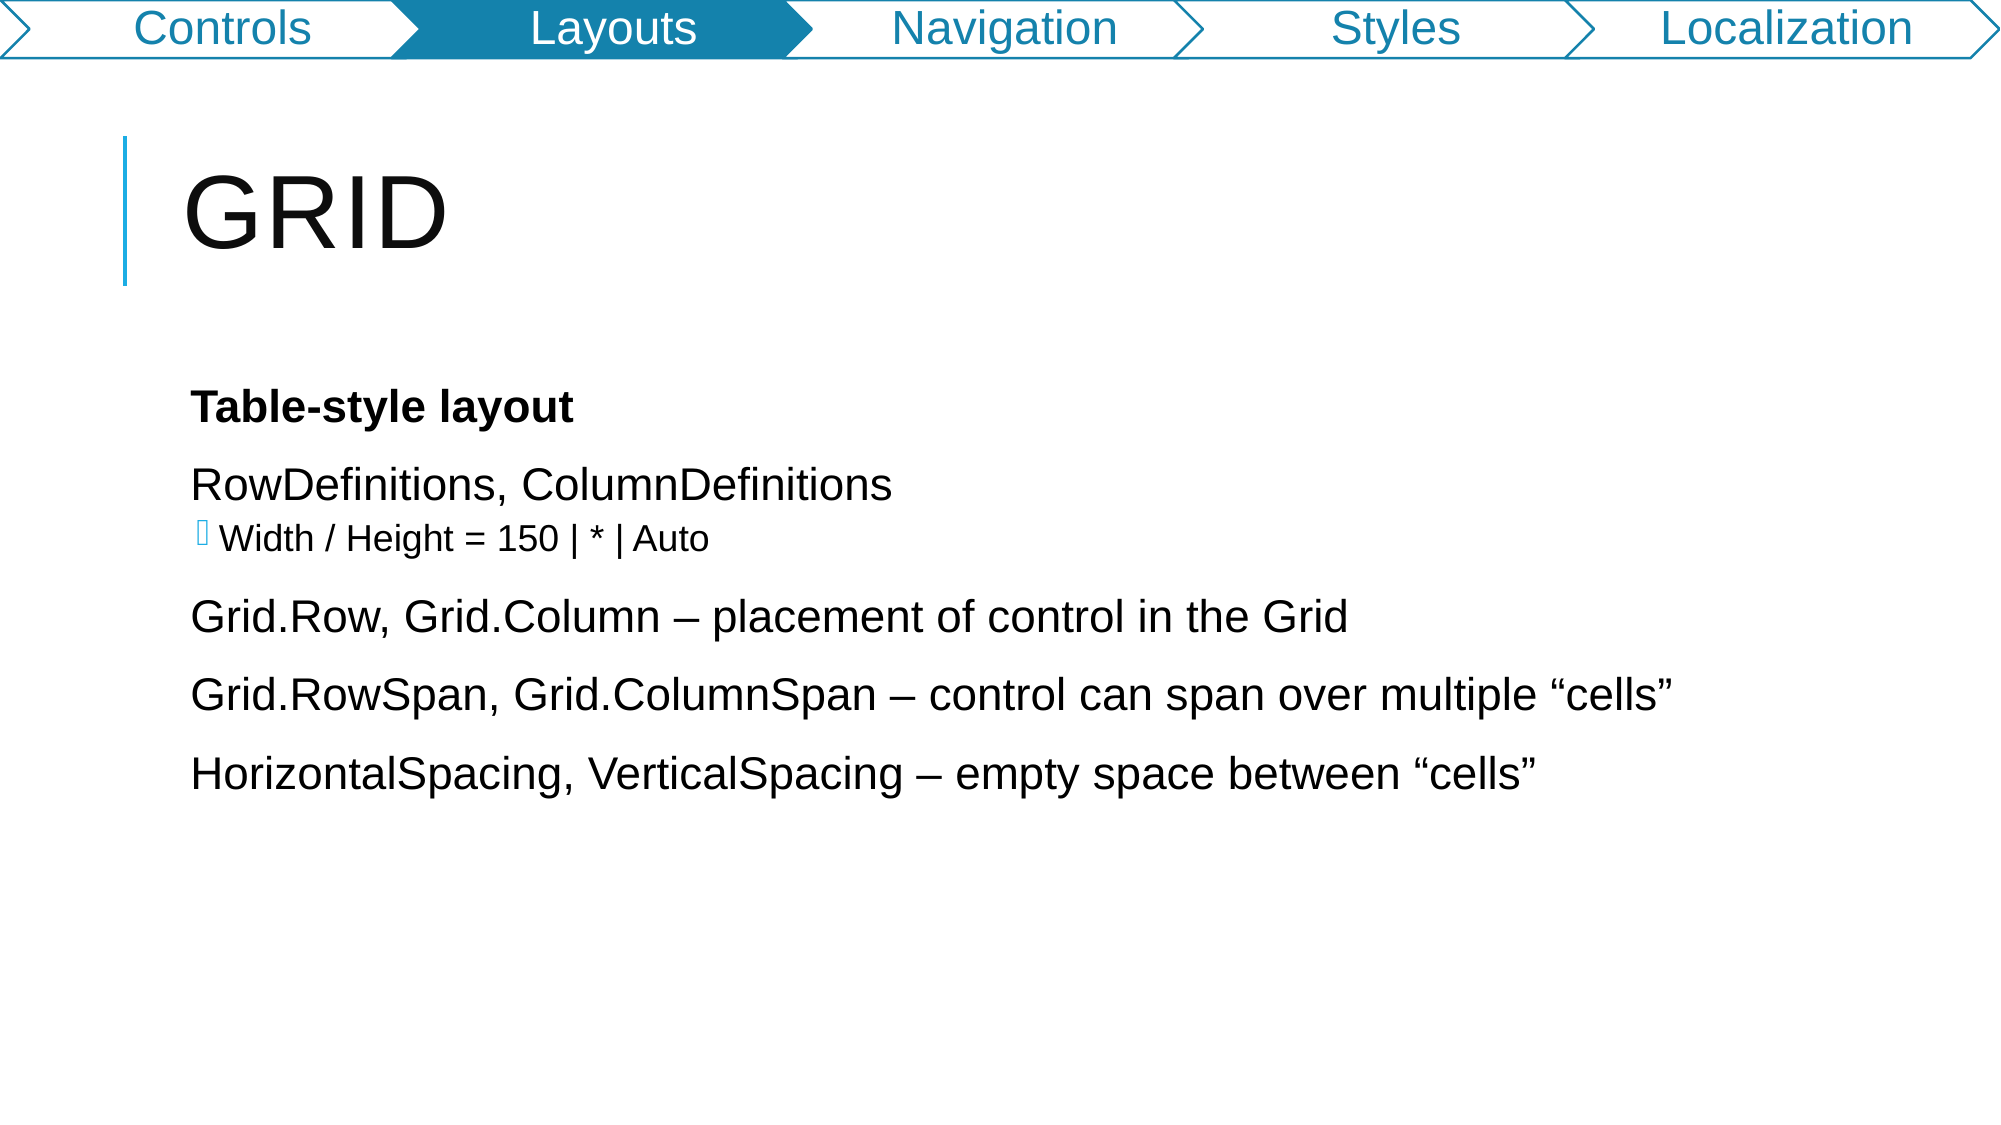

Controls
Layouts
Navigation
Styles
Localization
# Grid
Table-style layout
RowDefinitions, ColumnDefinitions
Width / Height = 150 | * | Auto
Grid.Row, Grid.Column – placement of control in the Grid
Grid.RowSpan, Grid.ColumnSpan – control can span over multiple “cells”
HorizontalSpacing, VerticalSpacing – empty space between “cells”